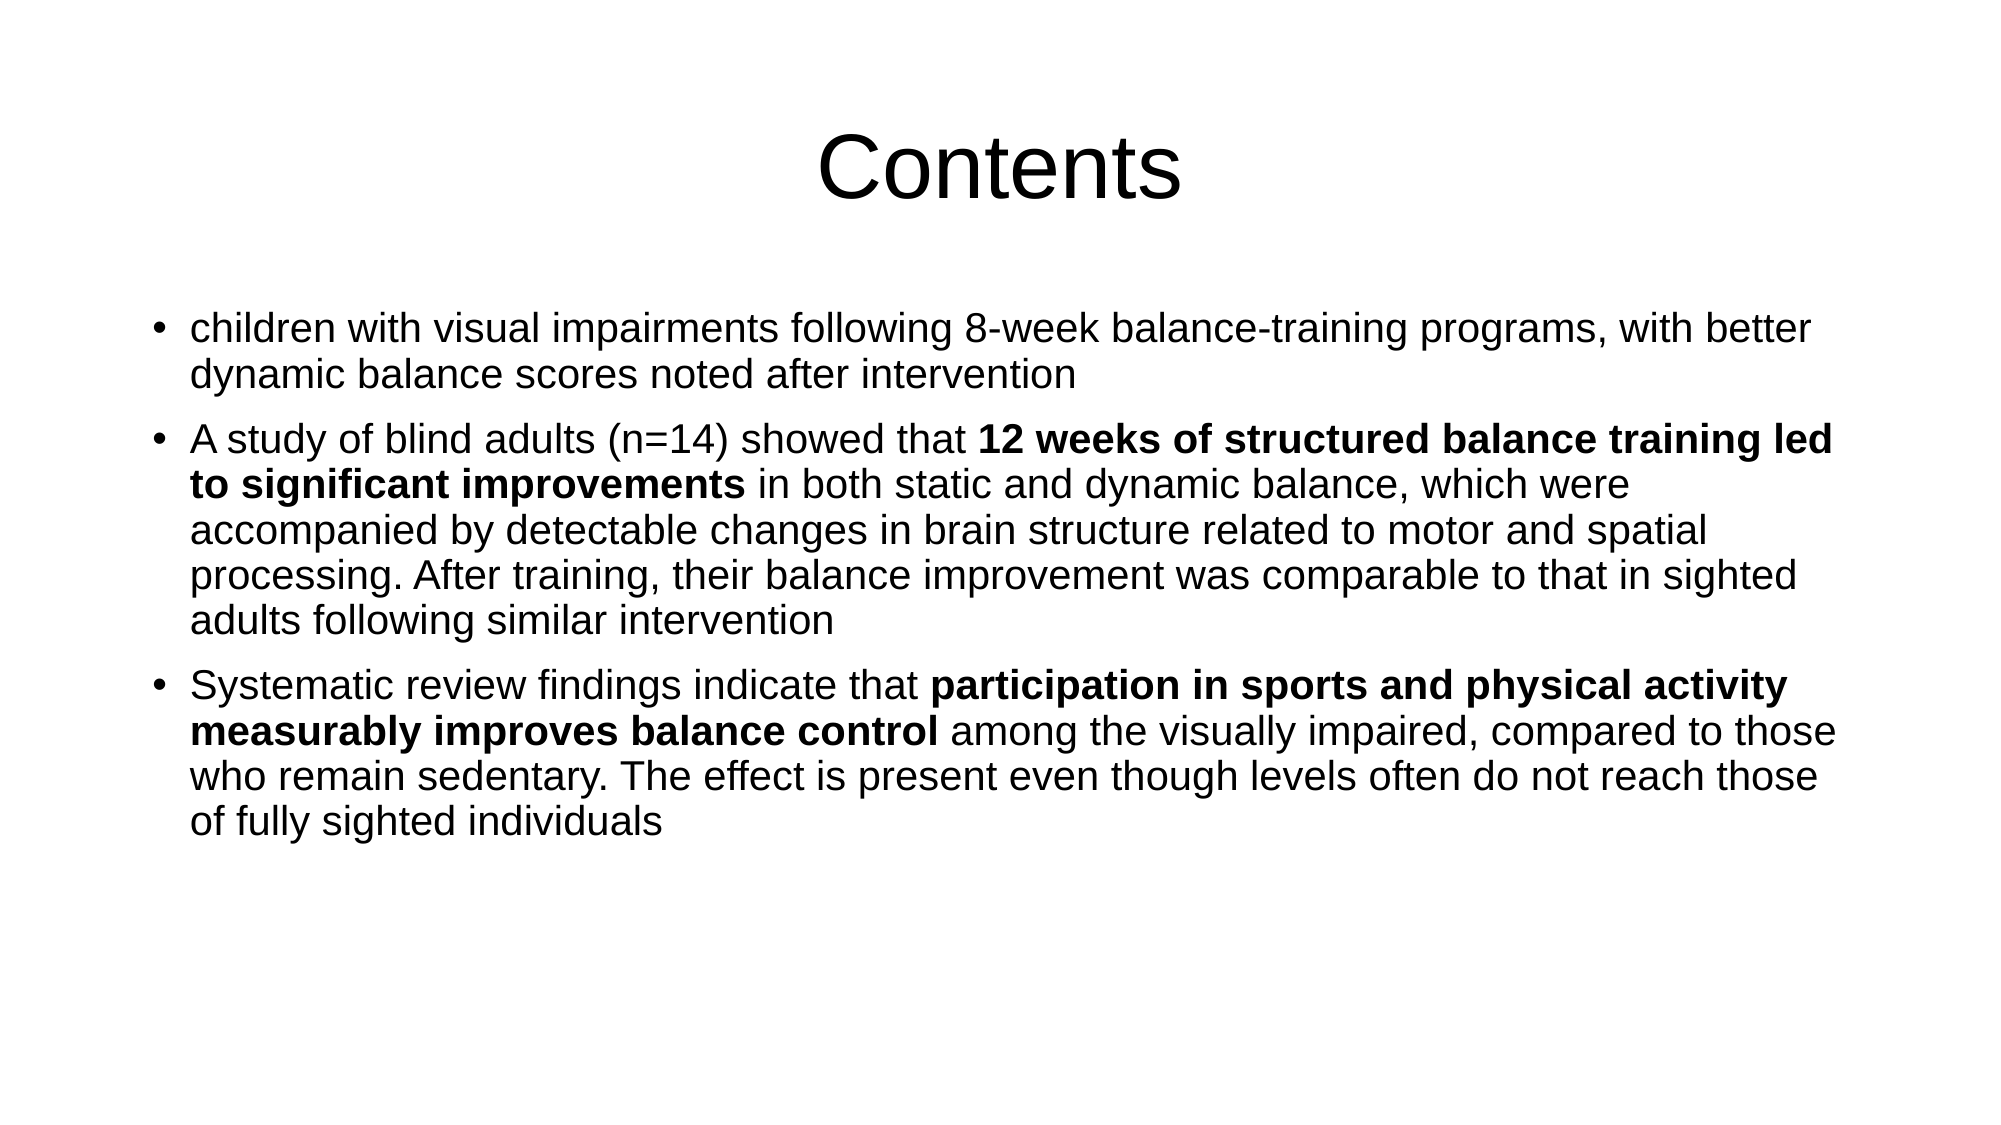

# Contents
children with visual impairments following 8-week balance-training programs, with better dynamic balance scores noted after intervention
A study of blind adults (n=14) showed that 12 weeks of structured balance training led to significant improvements in both static and dynamic balance, which were accompanied by detectable changes in brain structure related to motor and spatial processing. After training, their balance improvement was comparable to that in sighted adults following similar intervention
Systematic review findings indicate that participation in sports and physical activity measurably improves balance control among the visually impaired, compared to those who remain sedentary. The effect is present even though levels often do not reach those of fully sighted individuals